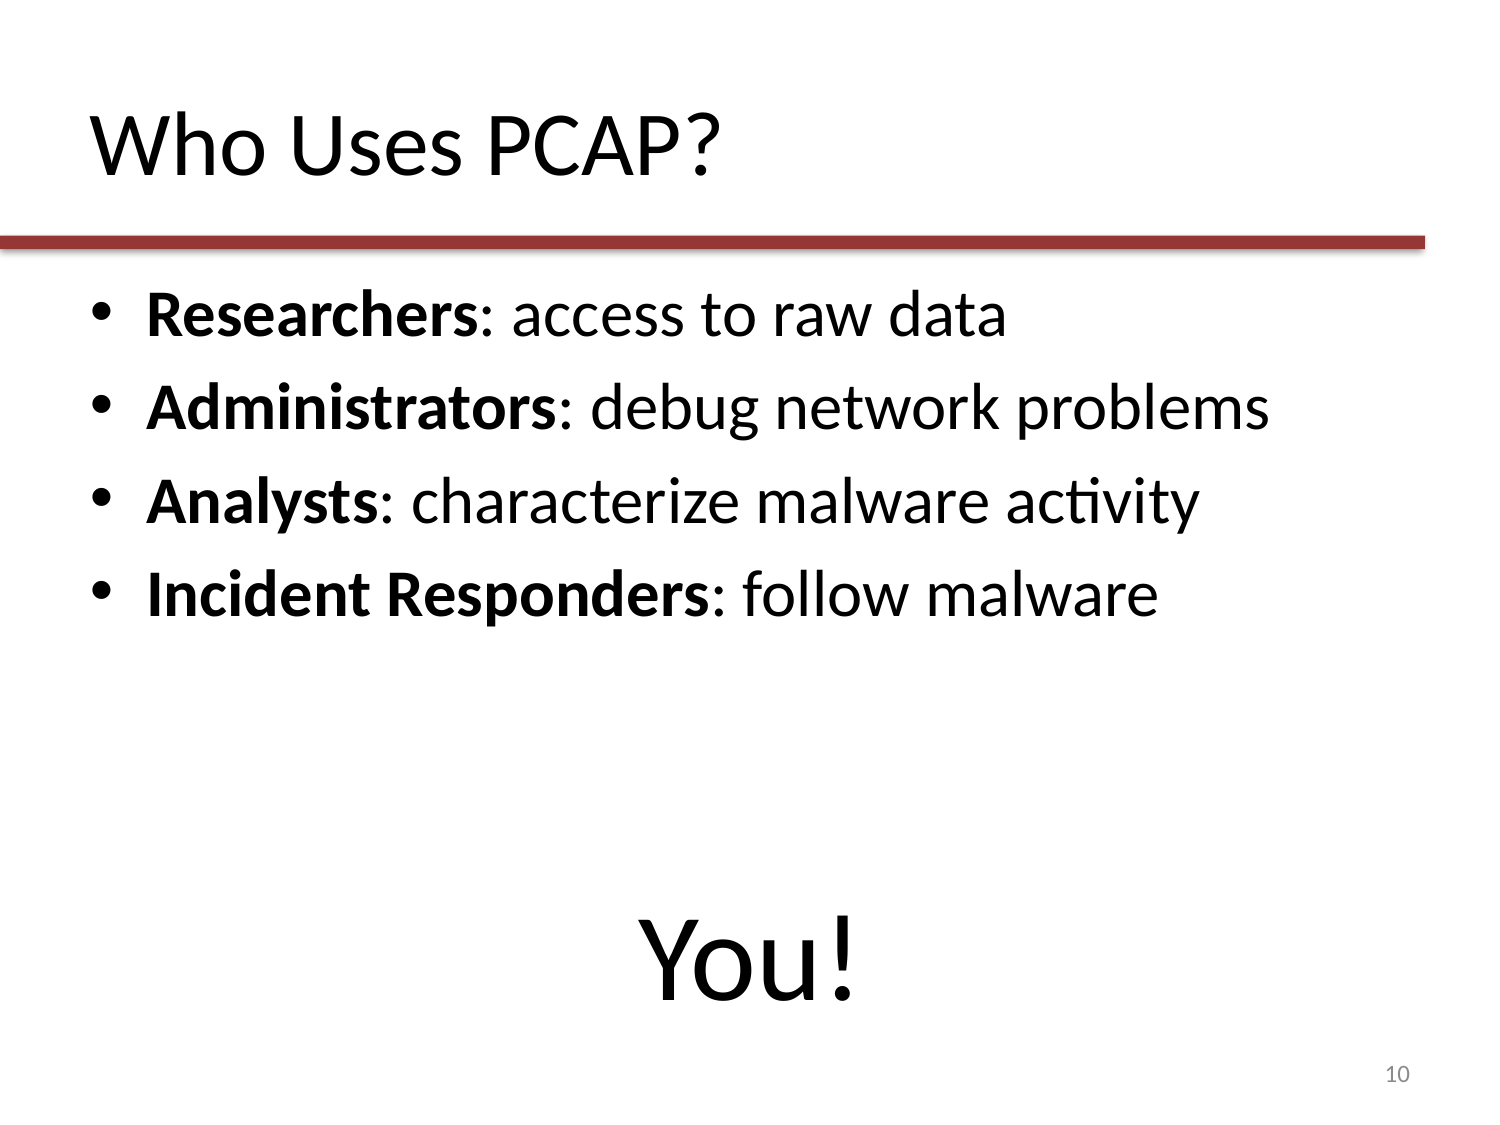

Who Uses PCAP?
Researchers: access to raw data
Administrators: debug network problems
Analysts: characterize malware activity
Incident Responders: follow malware

You!
10